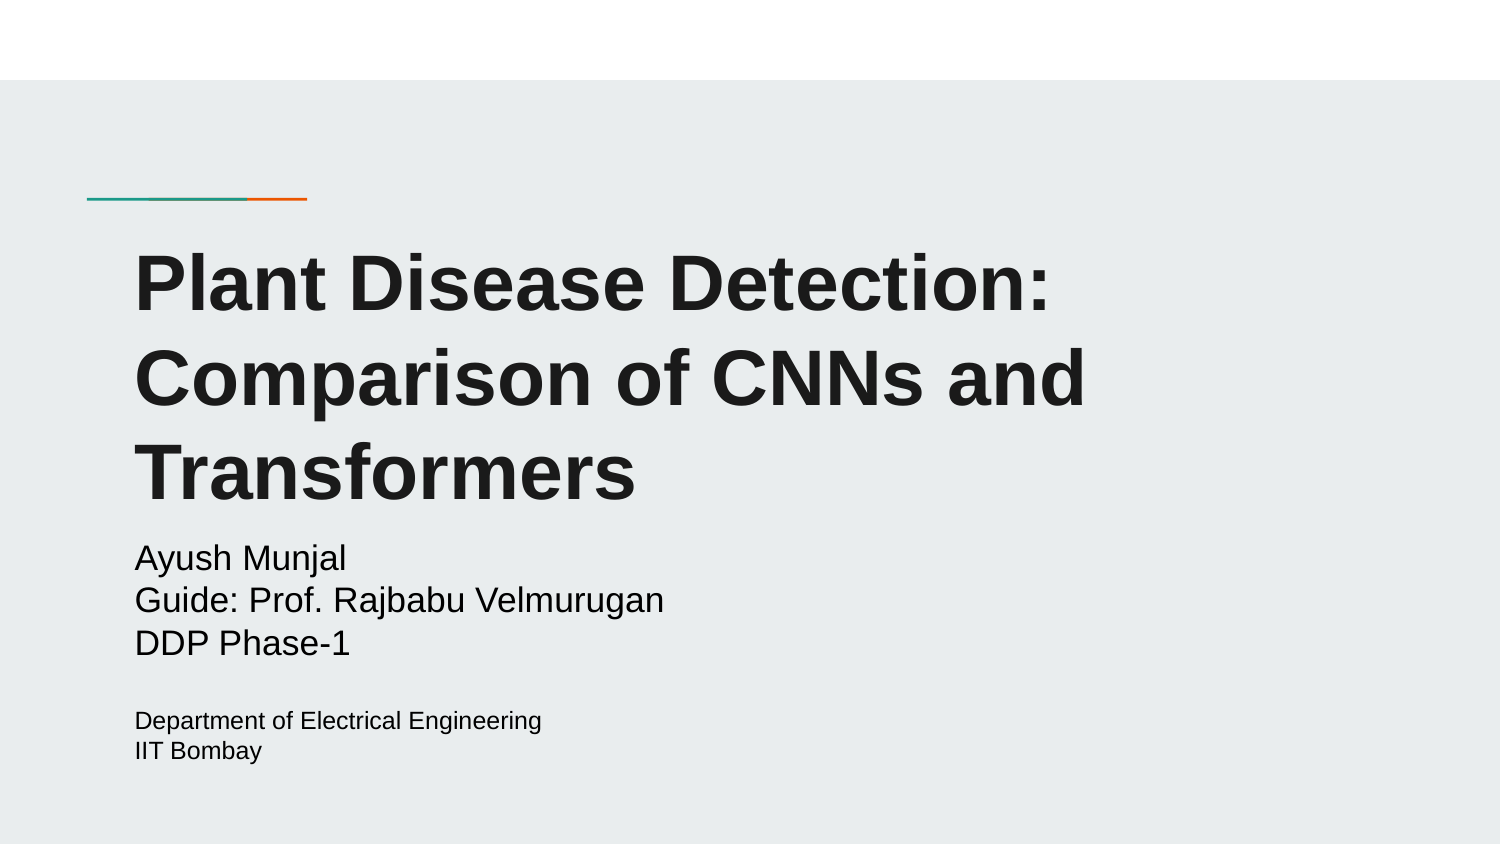

# Plant Disease Detection: Comparison of CNNs and Transformers

Ayush Munjal
Guide: Prof. Rajbabu Velmurugan
DDP Phase-1
Department of Electrical Engineering
IIT Bombay